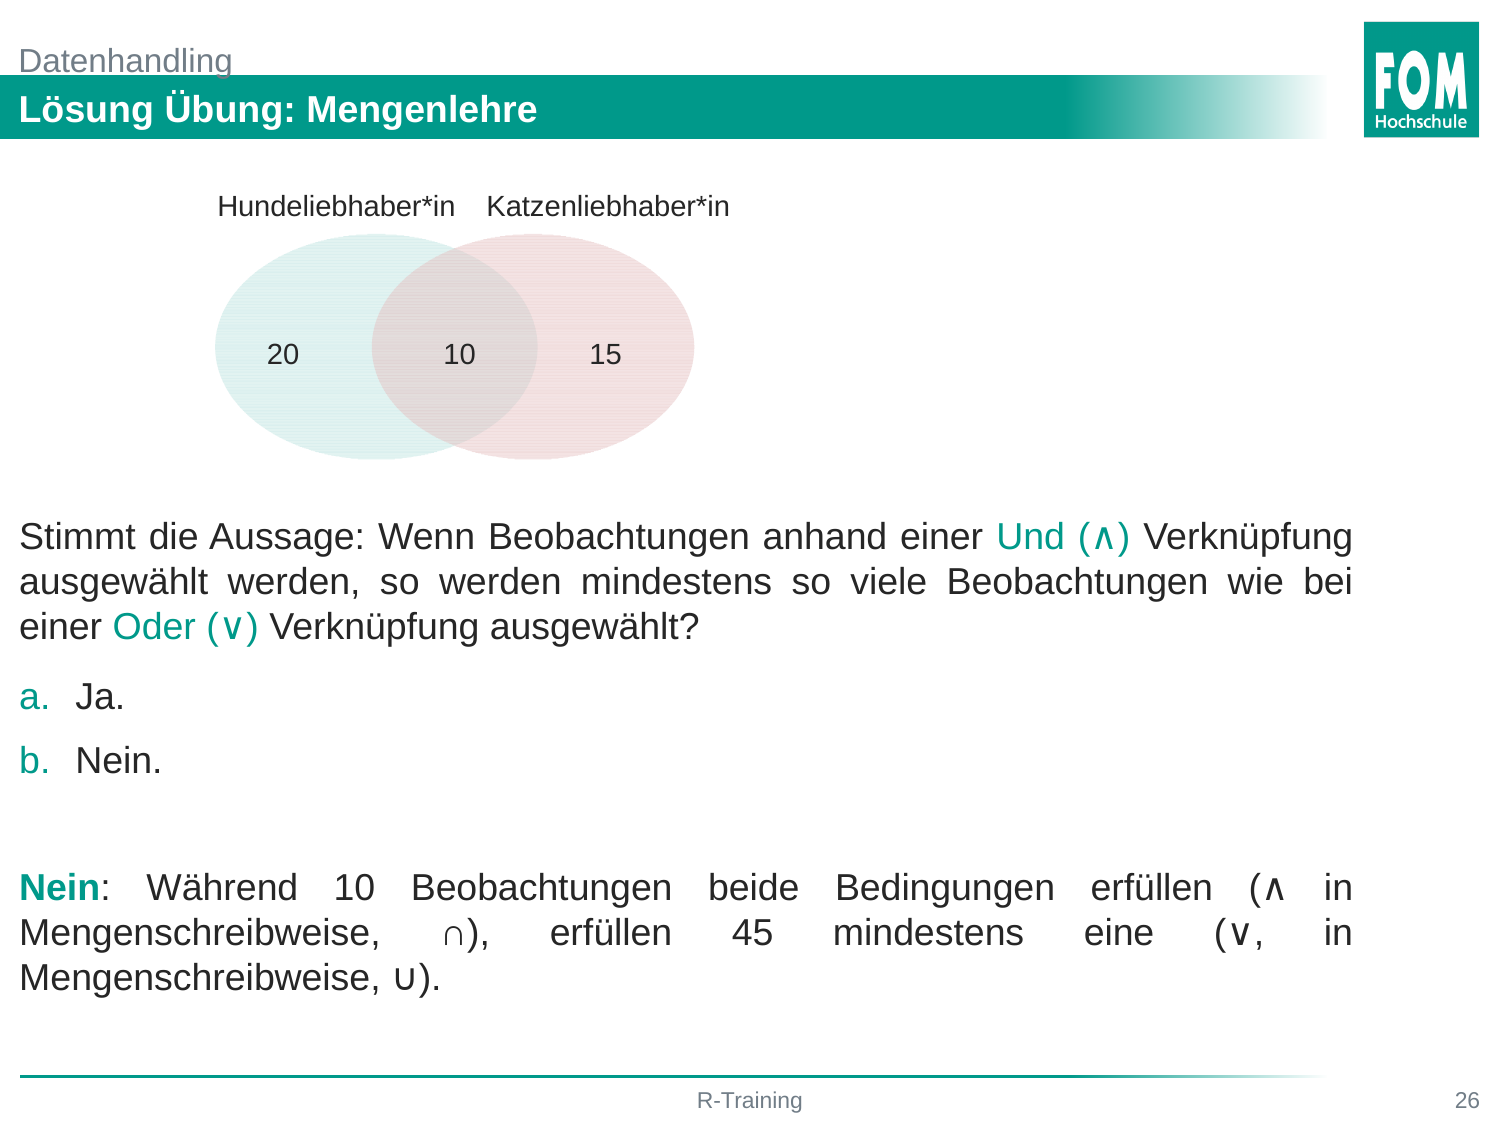

# Datenhandling
Lösung Übung: Mengenlehre

Stimmt die Aussage: Wenn Beobachtungen anhand einer Und (∧) Verknüpfung ausgewählt werden, so werden mindestens so viele Beobachtungen wie bei einer Oder (∨) Verknüpfung ausgewählt?
Ja.
Nein.

Nein: Während 10 Beobachtungen beide Bedingungen erfüllen (∧ in Mengenschreibweise, ∩), erfüllen 45 mindestens eine (∨, in Mengenschreibweise, ∪).

Hundeliebhaber*in
Katzenliebhaber*in

20
10
15

R-Training
26